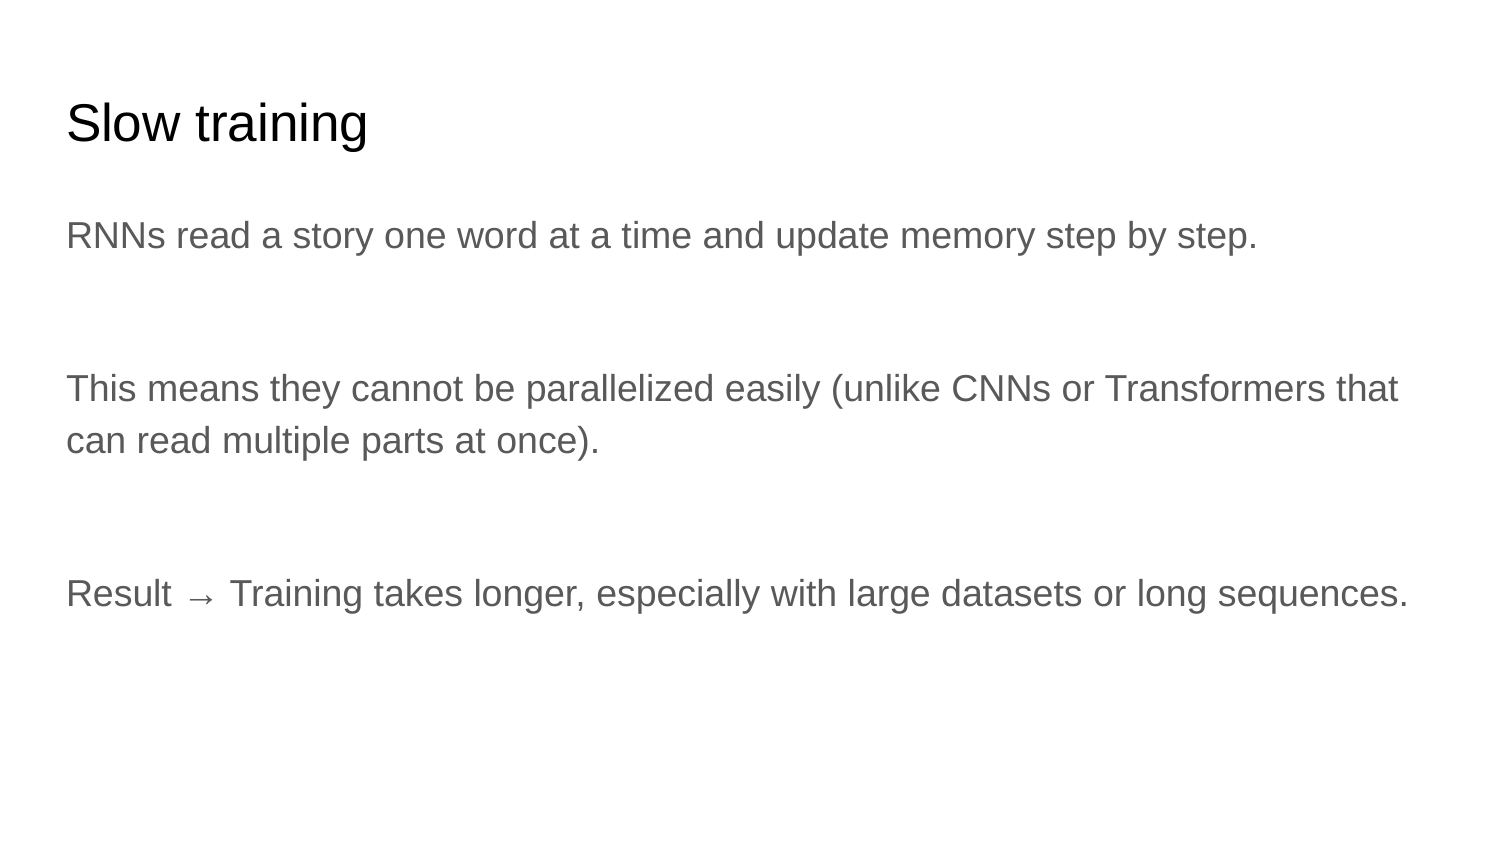

# Slow training
RNNs read a story one word at a time and update memory step by step.

This means they cannot be parallelized easily (unlike CNNs or Transformers that can read multiple parts at once).

Result → Training takes longer, especially with large datasets or long sequences.